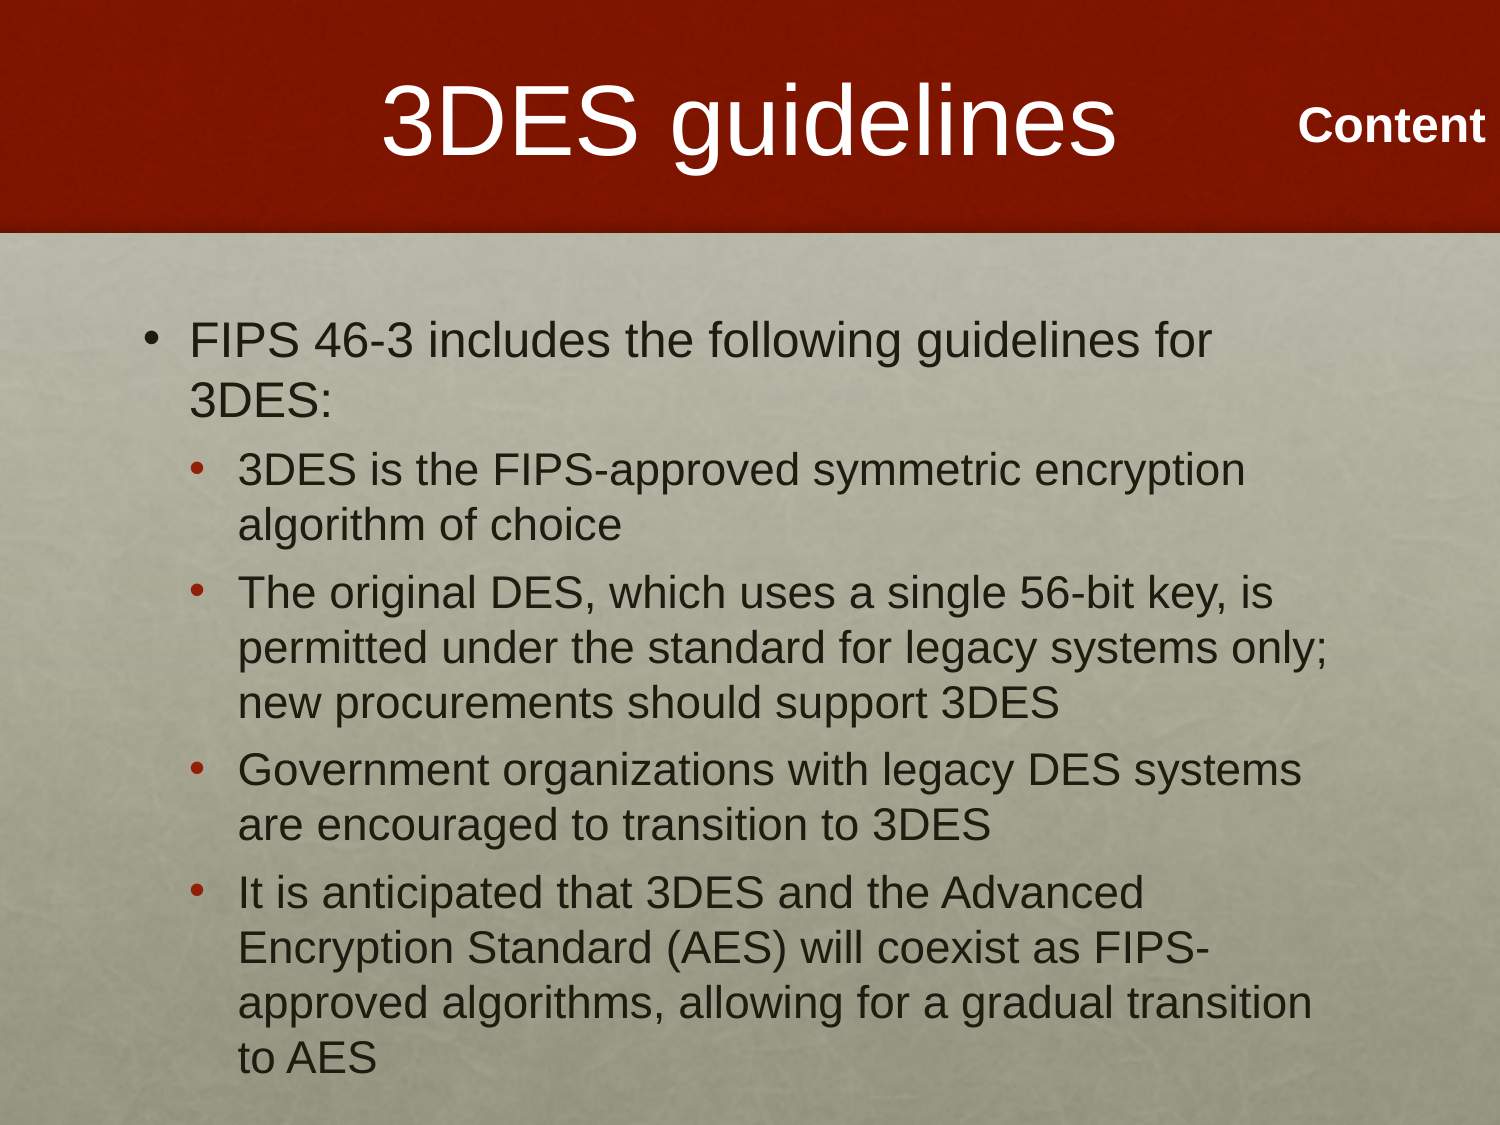

# 3DES guidelines
FIPS 46-3 includes the following guidelines for 3DES:
3DES is the FIPS-approved symmetric encryption algorithm of choice
The original DES, which uses a single 56-bit key, is permitted under the standard for legacy systems only; new procurements should support 3DES
Government organizations with legacy DES systems are encouraged to transition to 3DES
It is anticipated that 3DES and the Advanced Encryption Standard (AES) will coexist as FIPS-approved algorithms, allowing for a gradual transition to AES